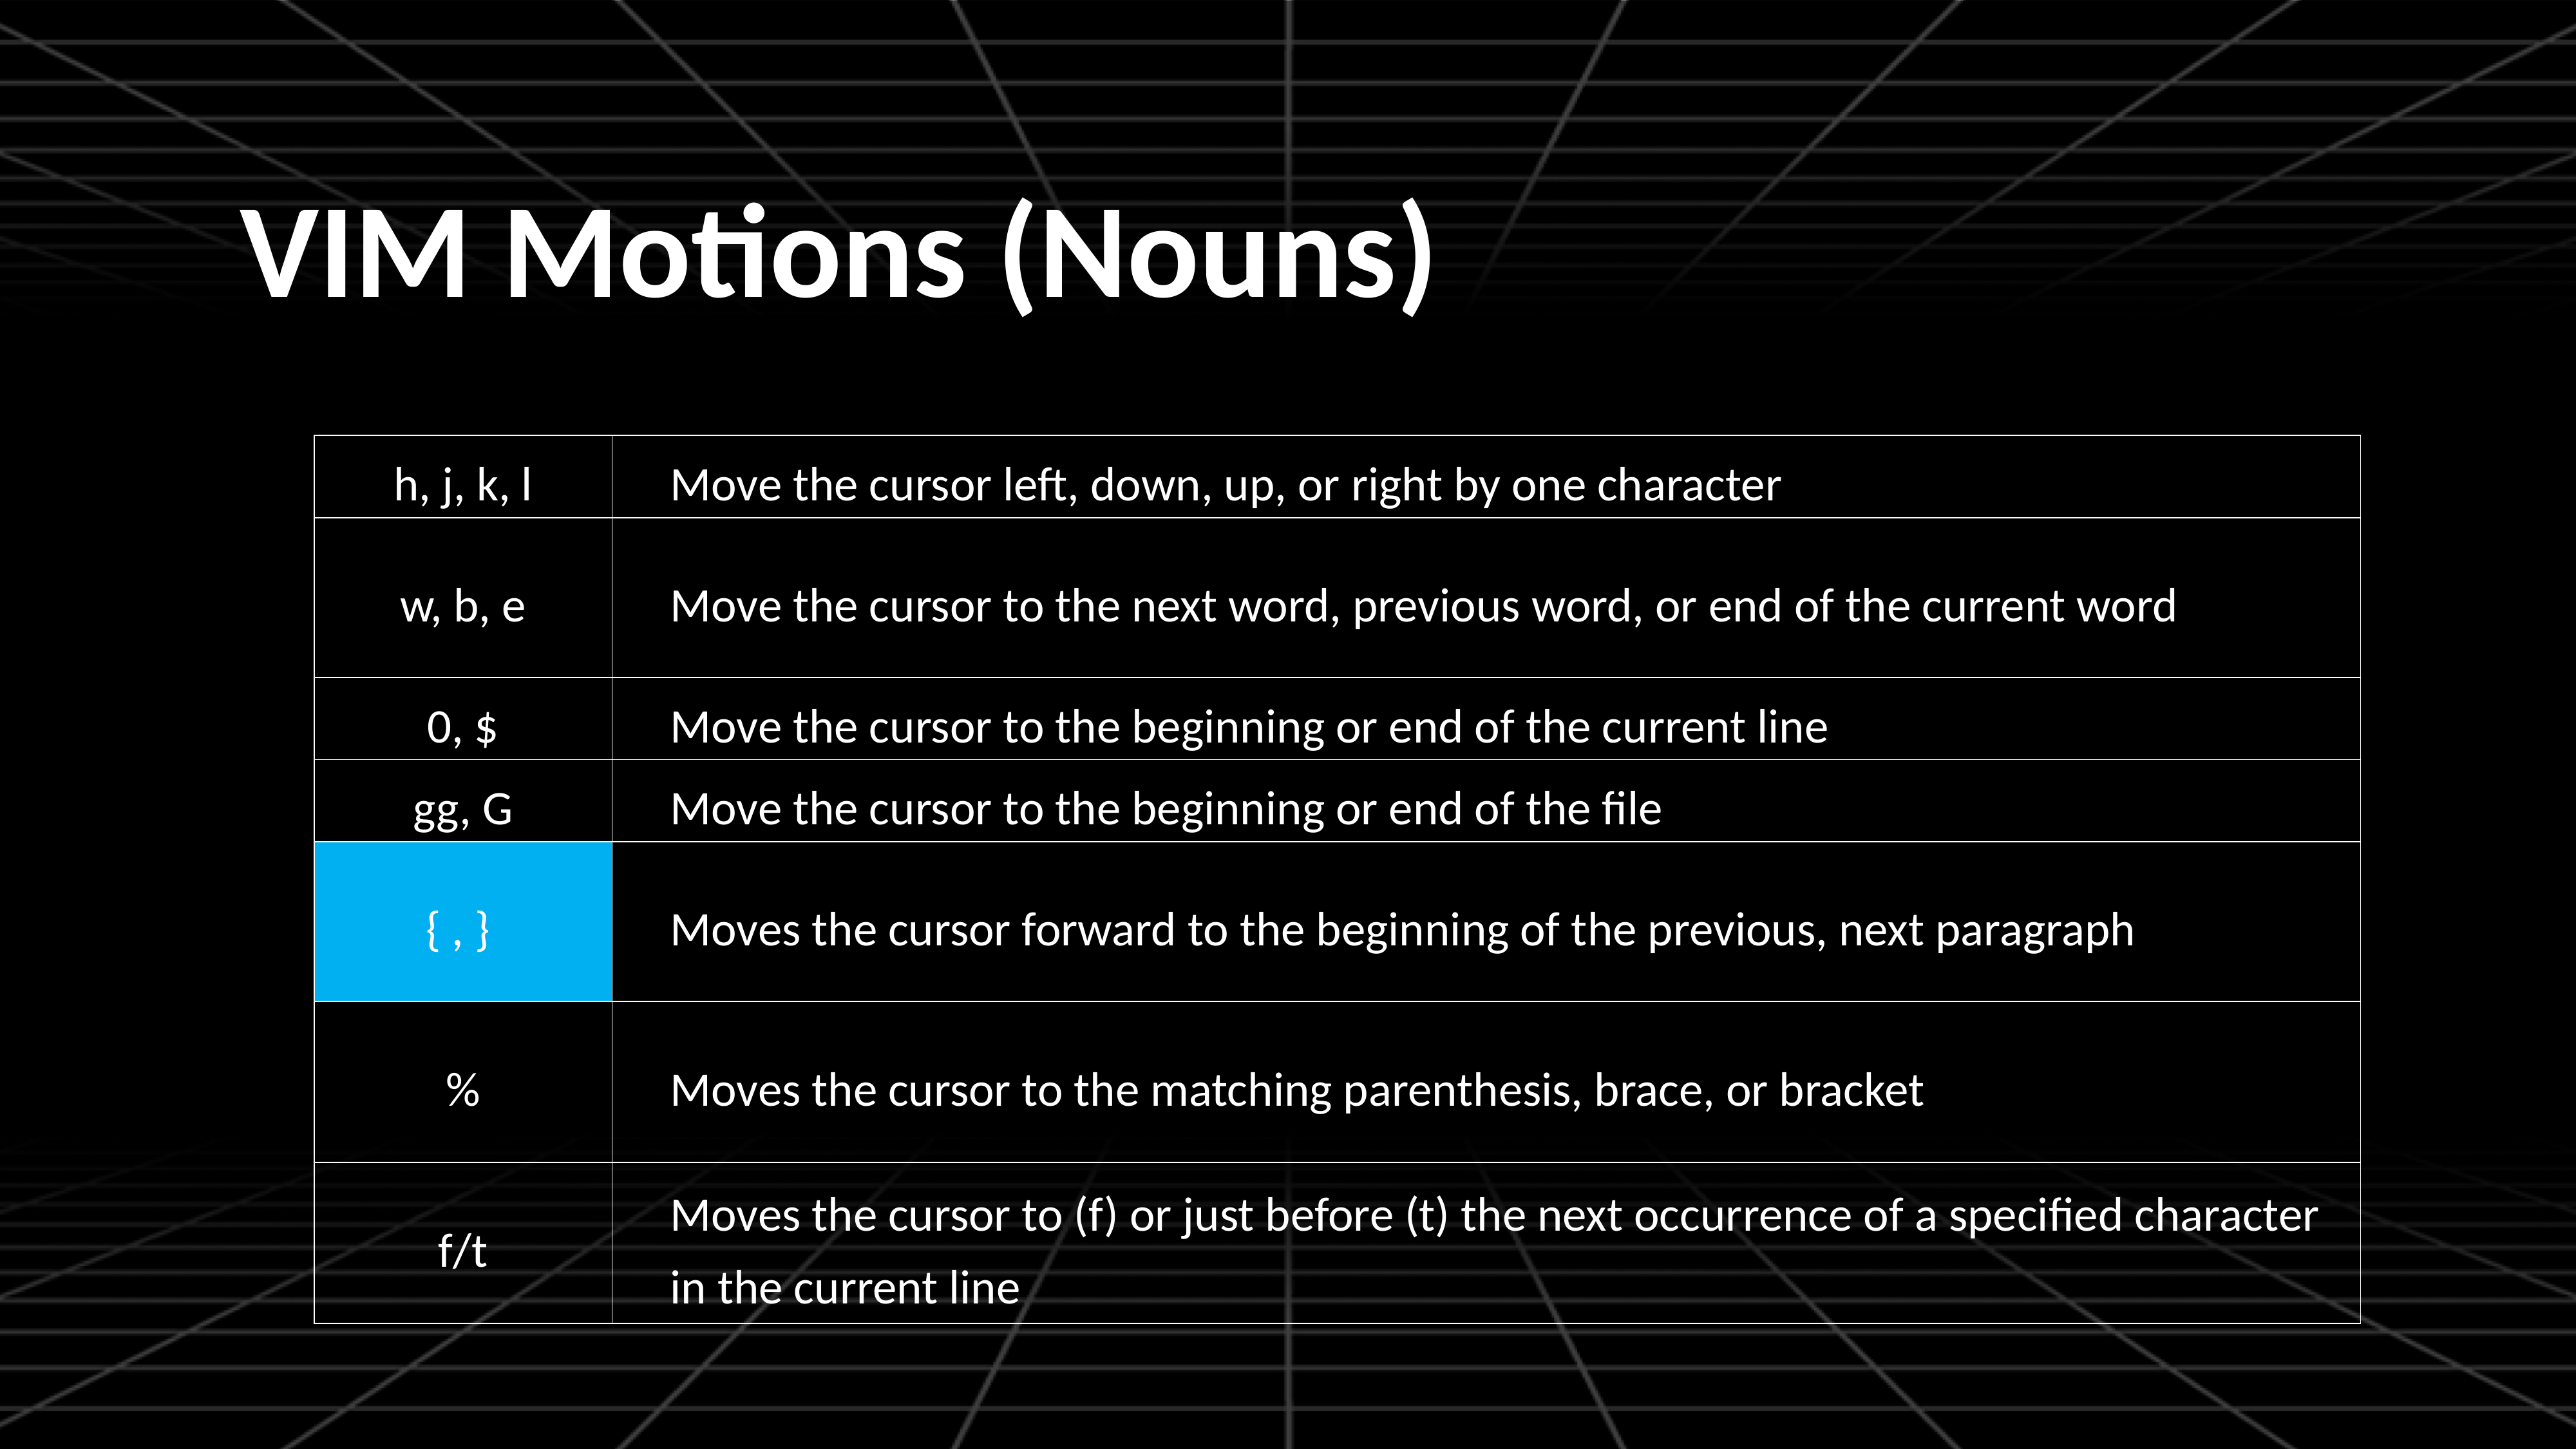

VIM Motions (Nouns)
| h, j, k, l | Move the cursor left, down, up, or right by one character |
| --- | --- |
| w, b, e | Move the cursor to the next word, previous word, or end of the current word |
| 0, $ | Move the cursor to the beginning or end of the current line |
| gg, G | Move the cursor to the beginning or end of the file |
| { , } | Moves the cursor forward to the beginning of the previous, next paragraph |
| % | Moves the cursor to the matching parenthesis, brace, or bracket |
| f/t | Moves the cursor to (f) or just before (t) the next occurrence of a specified character in the current line |